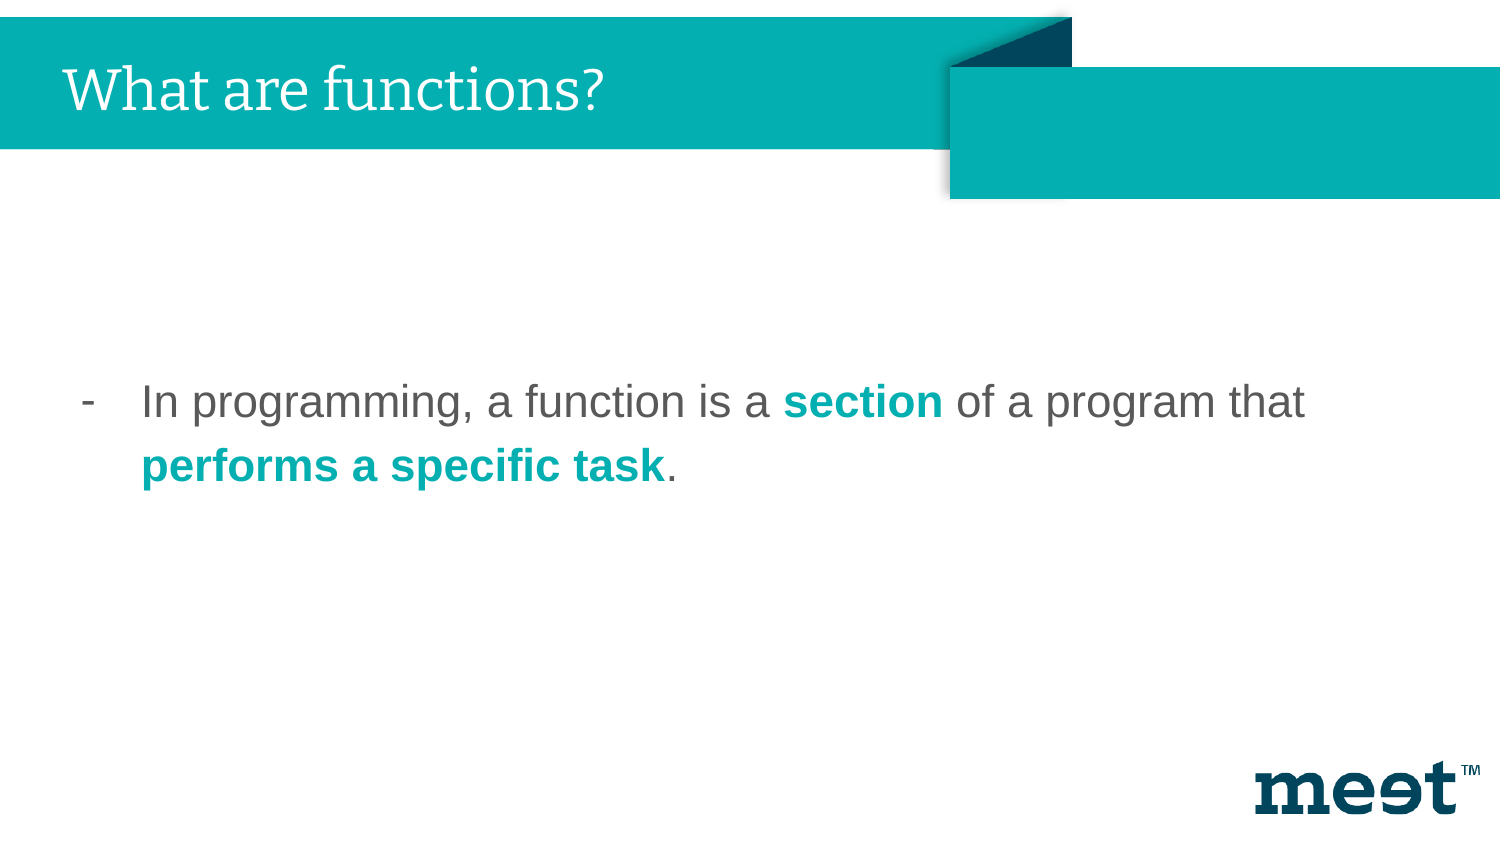

What are functions?
In programming, a function is a section of a program that performs a specific task.